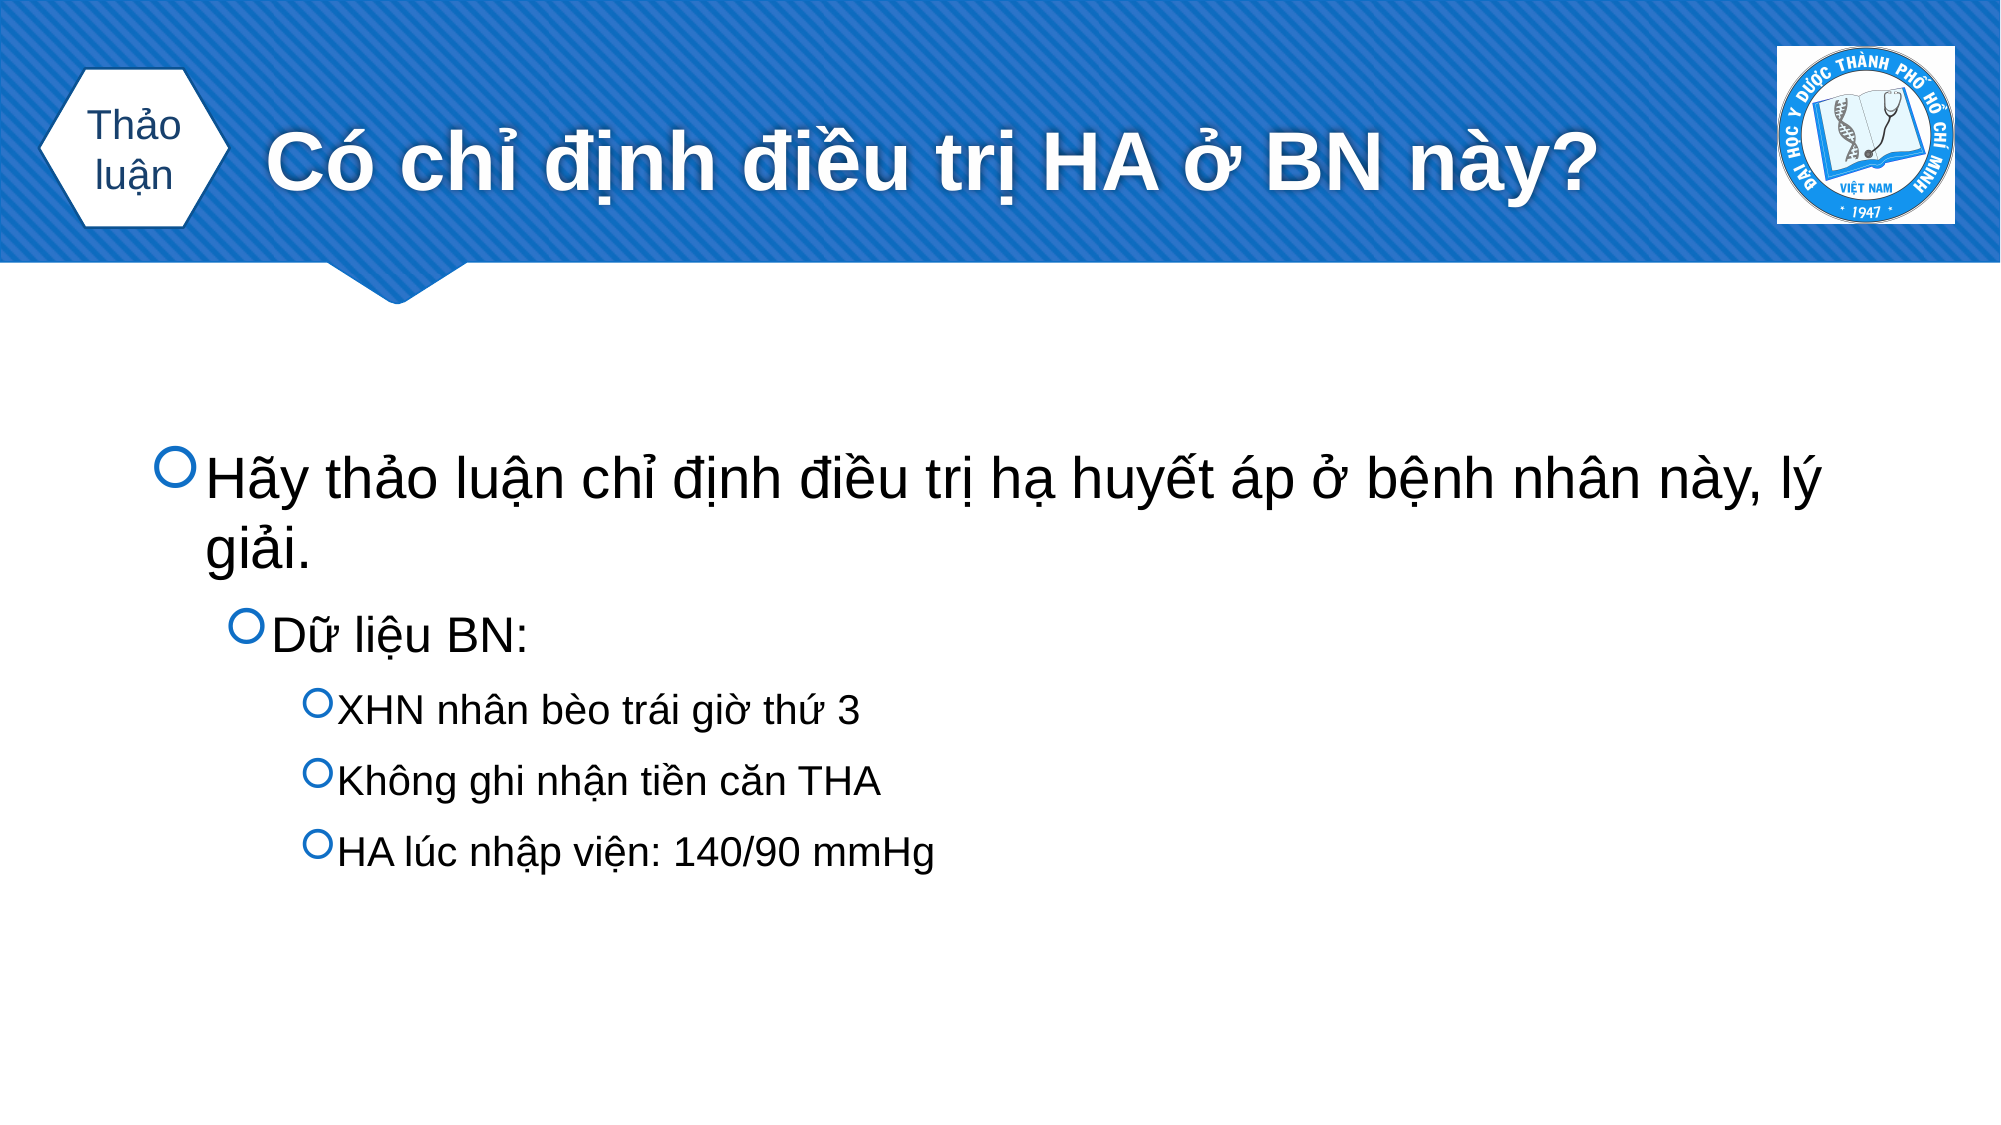

# Có chỉ định điều trị HA ở BN này?
Thảo luận
Hãy thảo luận chỉ định điều trị hạ huyết áp ở bệnh nhân này, lý giải.
Dữ liệu BN:
XHN nhân bèo trái giờ thứ 3
Không ghi nhận tiền căn THA
HA lúc nhập viện: 140/90 mmHg